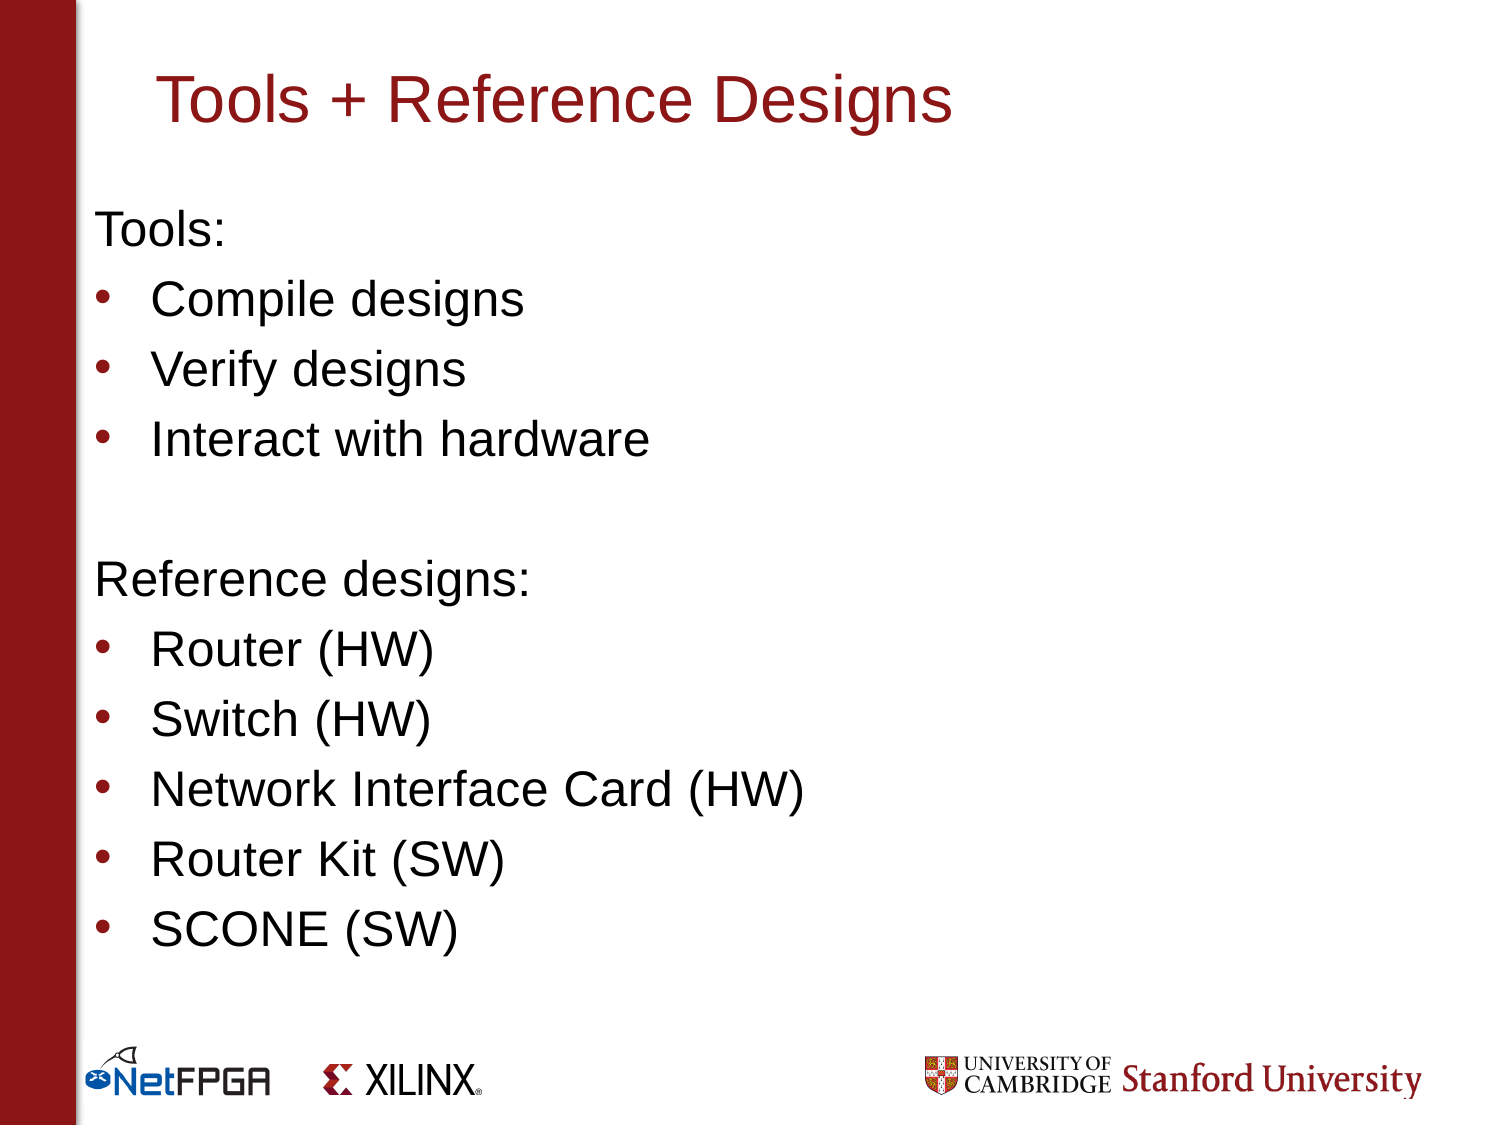

# Tools + Reference Designs
Tools:
Compile designs
Verify designs
Interact with hardware

Reference designs:
Router (HW)
Switch (HW)
Network Interface Card (HW)
Router Kit (SW)
SCONE (SW)